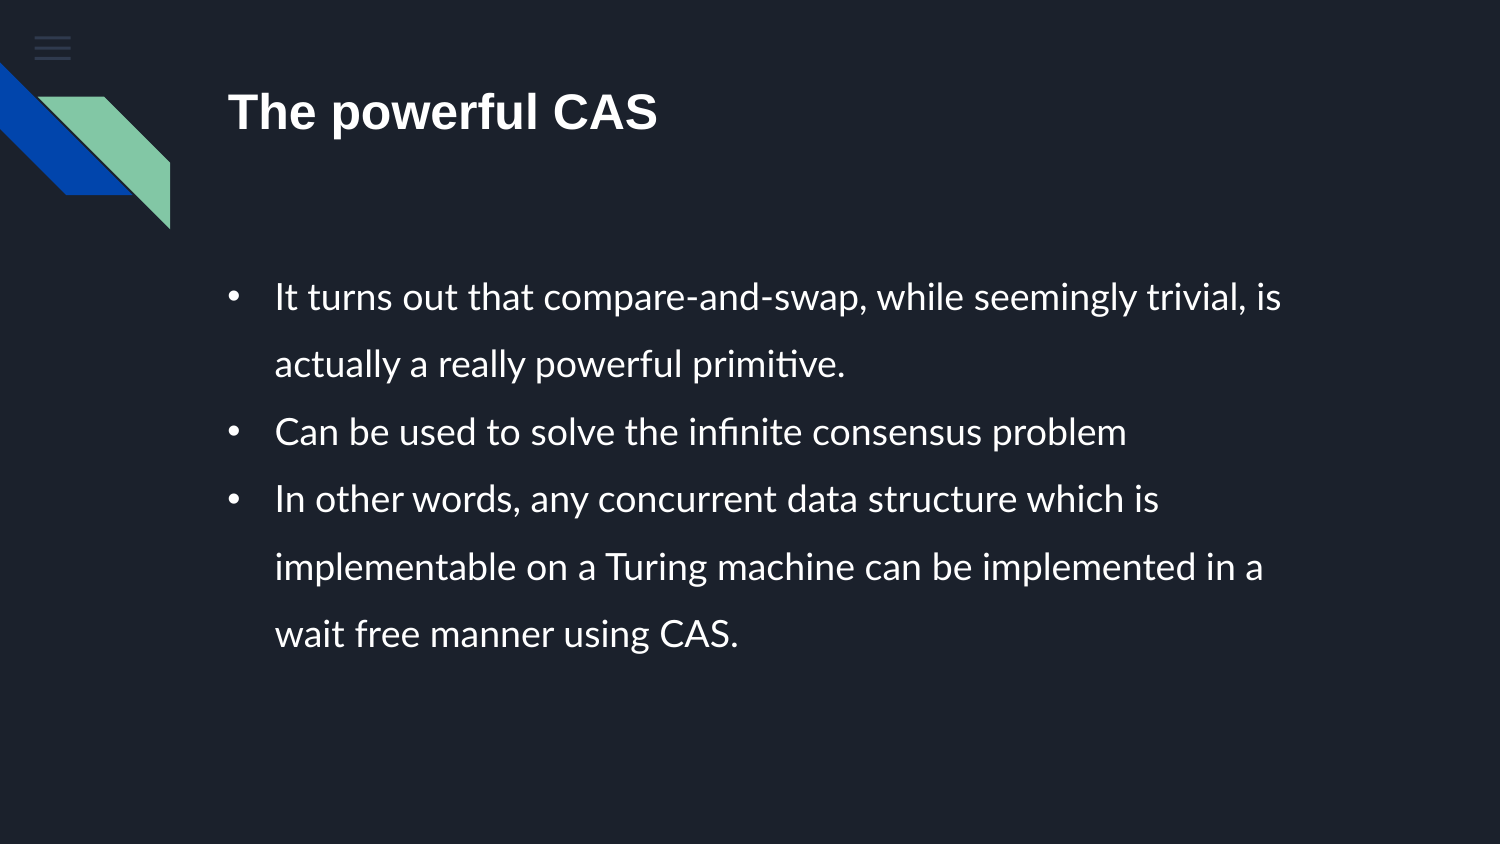

# The powerful CAS
It turns out that compare-and-swap, while seemingly trivial, is actually a really powerful primitive.
Can be used to solve the infinite consensus problem
In other words, any concurrent data structure which is implementable on a Turing machine can be implemented in a wait free manner using CAS.